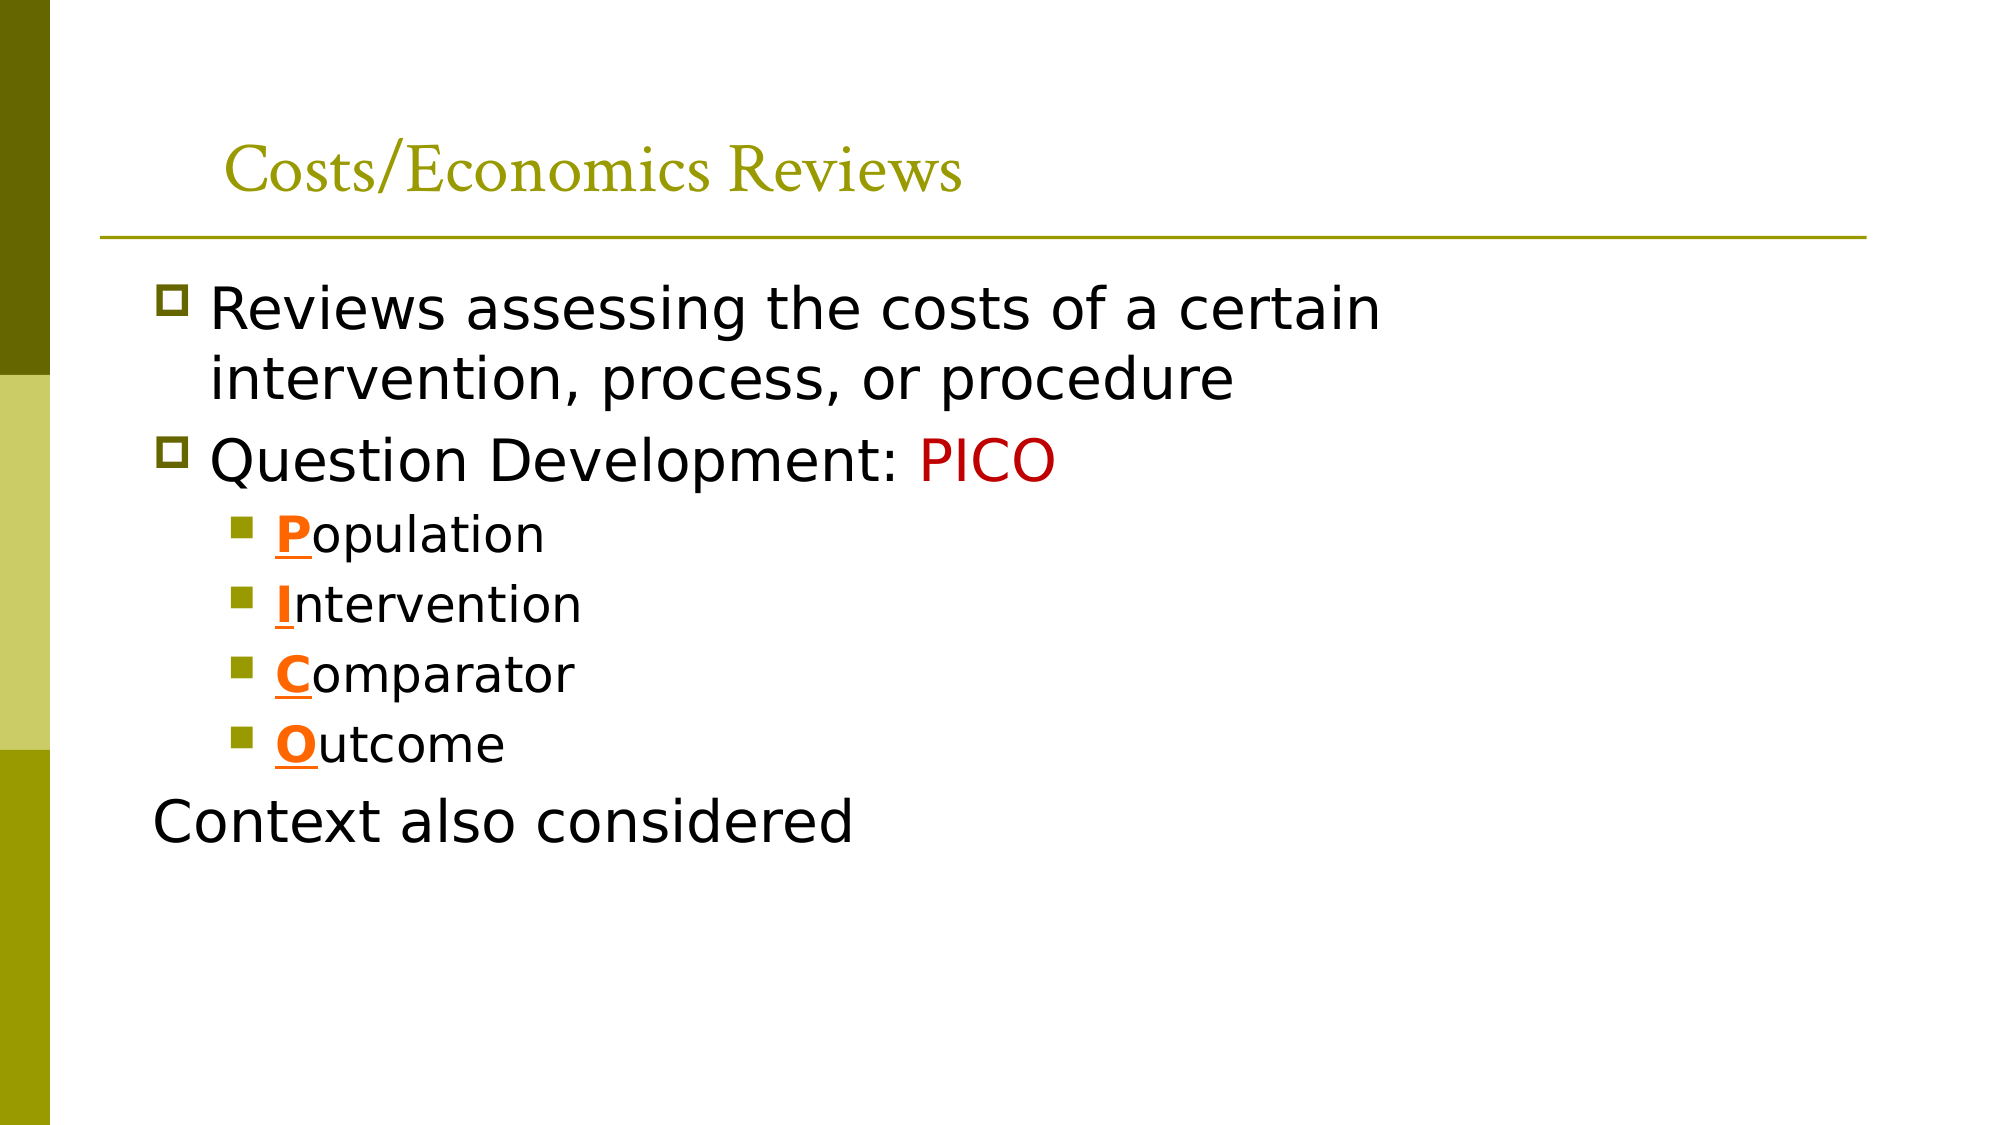

# Costs/Economics Reviews
Reviews assessing the costs of a certain intervention, process, or procedure
Question Development: PICO
Population
Intervention
Comparator
Outcome
Context also considered